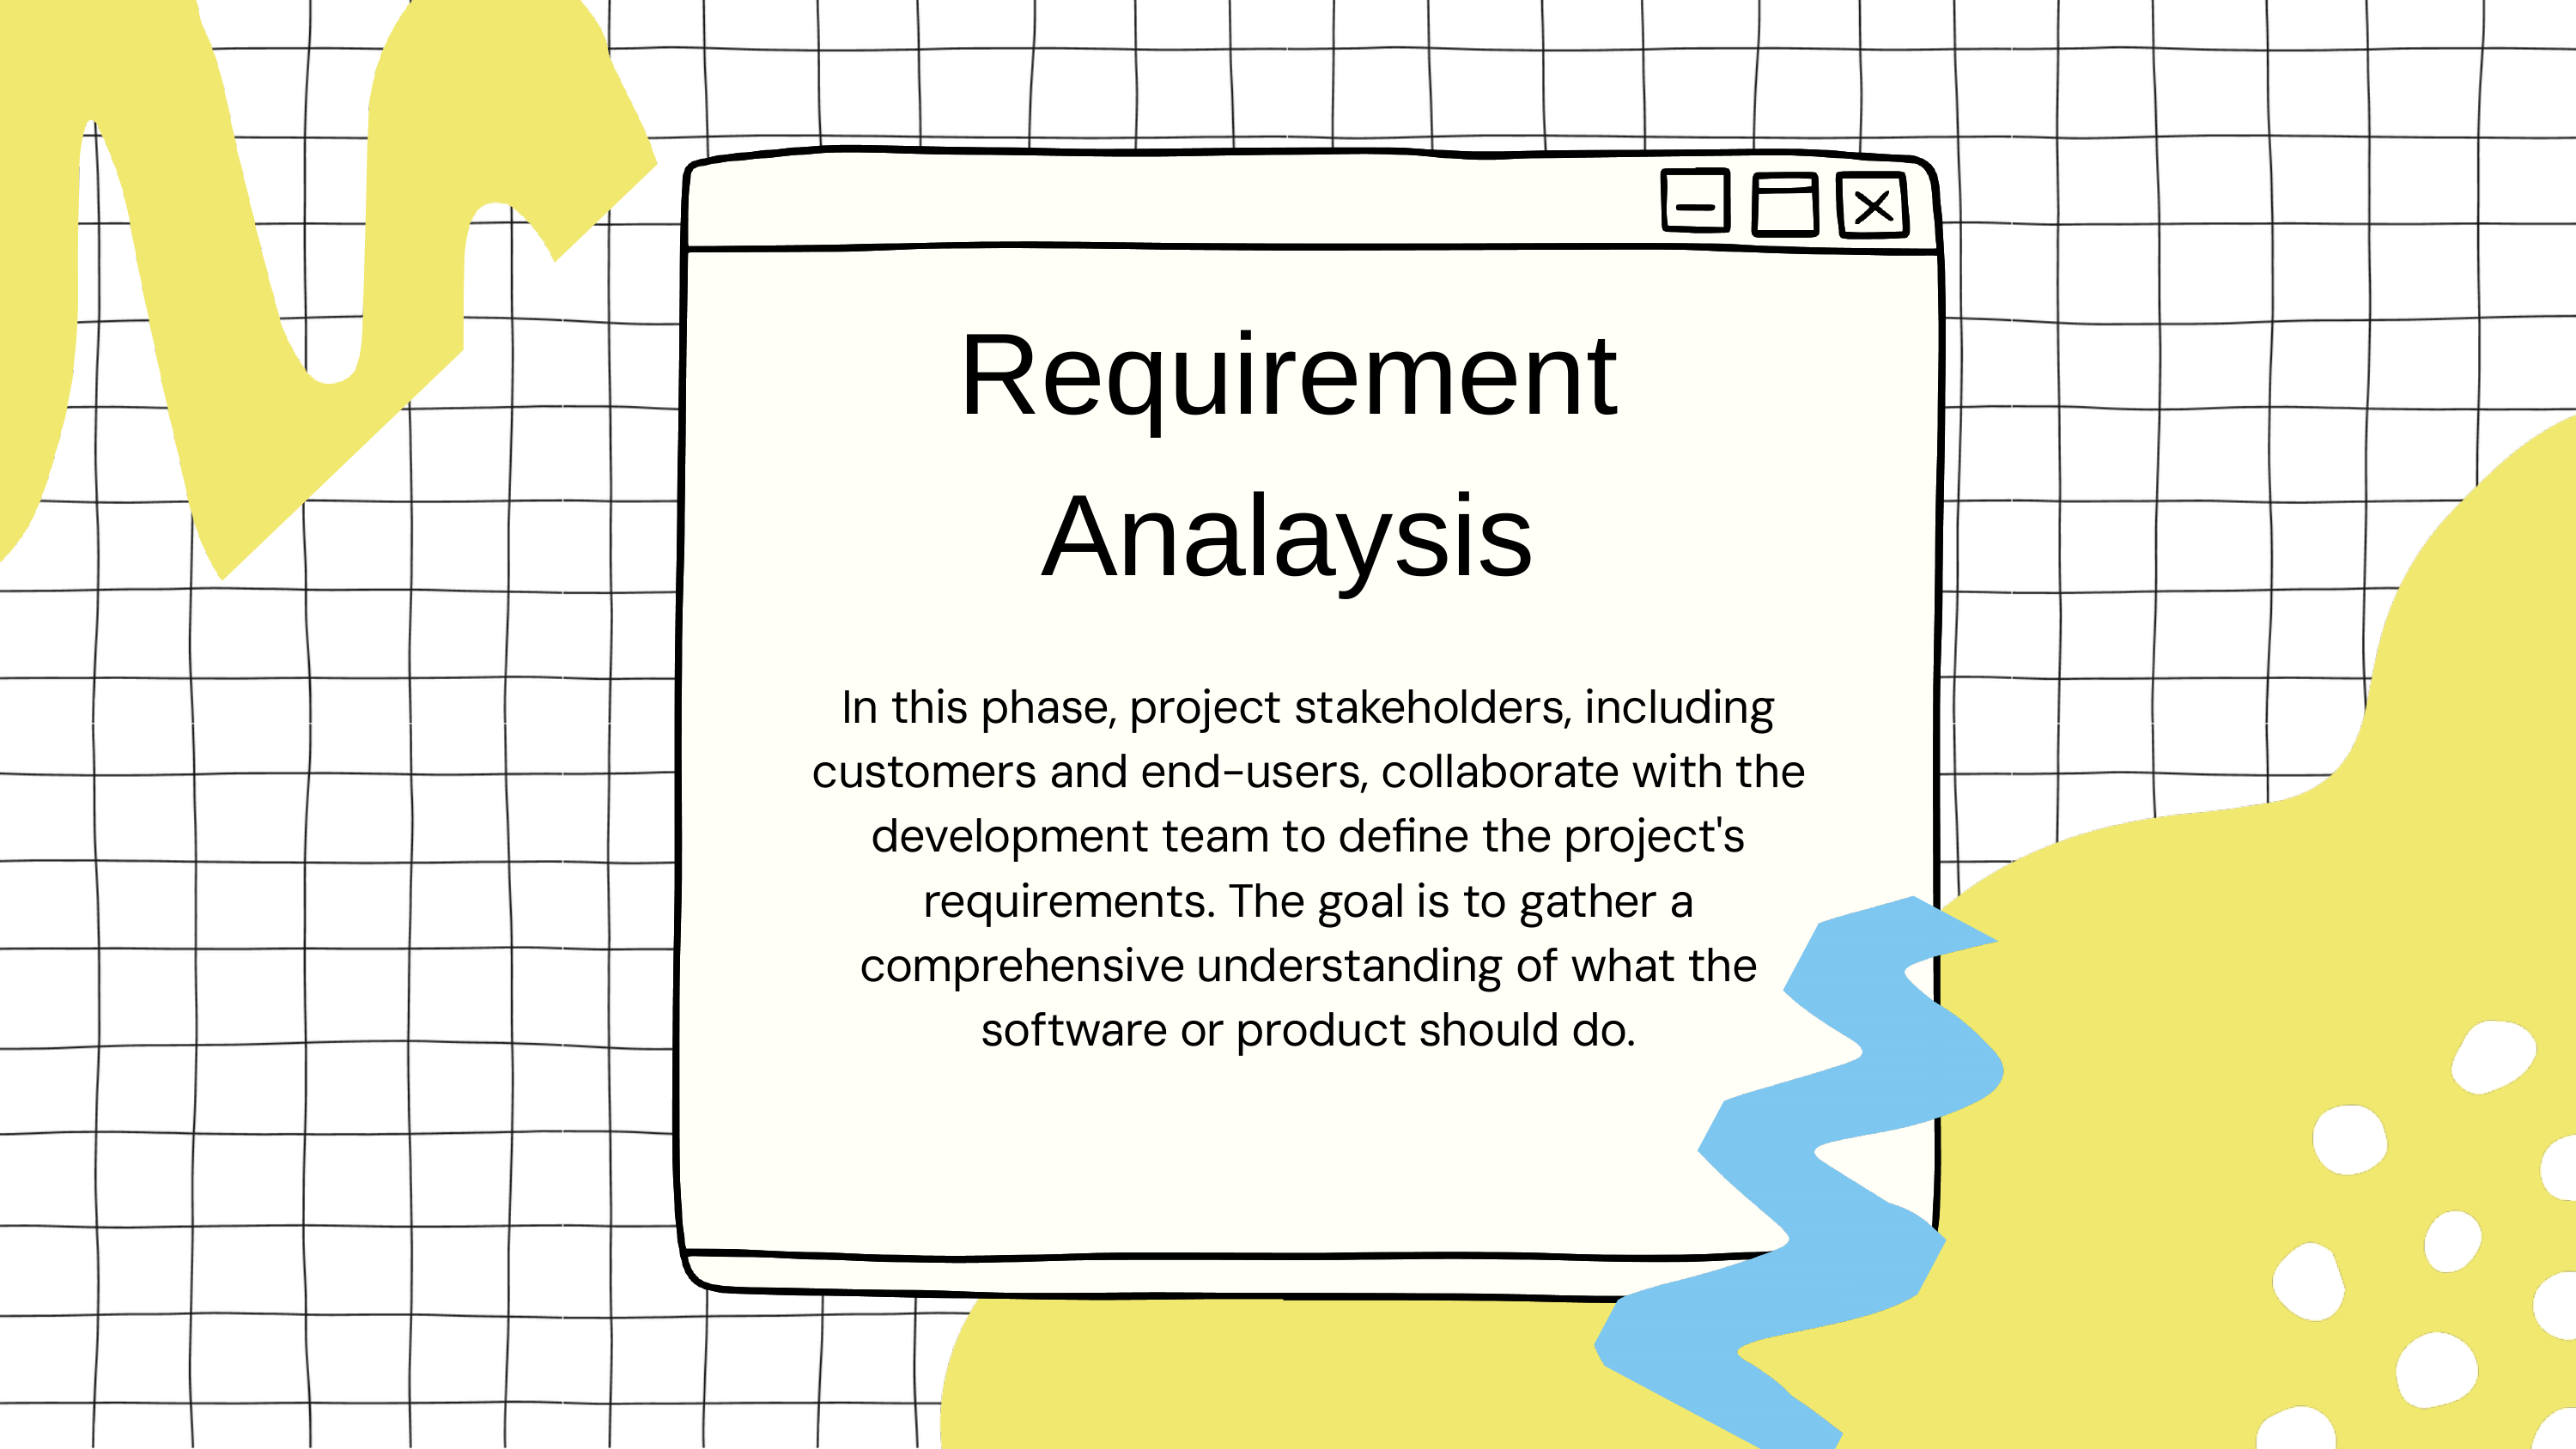

Requirement Analaysis

In this phase, project stakeholders, including customers and end-users, collaborate with the development team to define the project's requirements. The goal is to gather a comprehensive understanding of what the software or product should do.